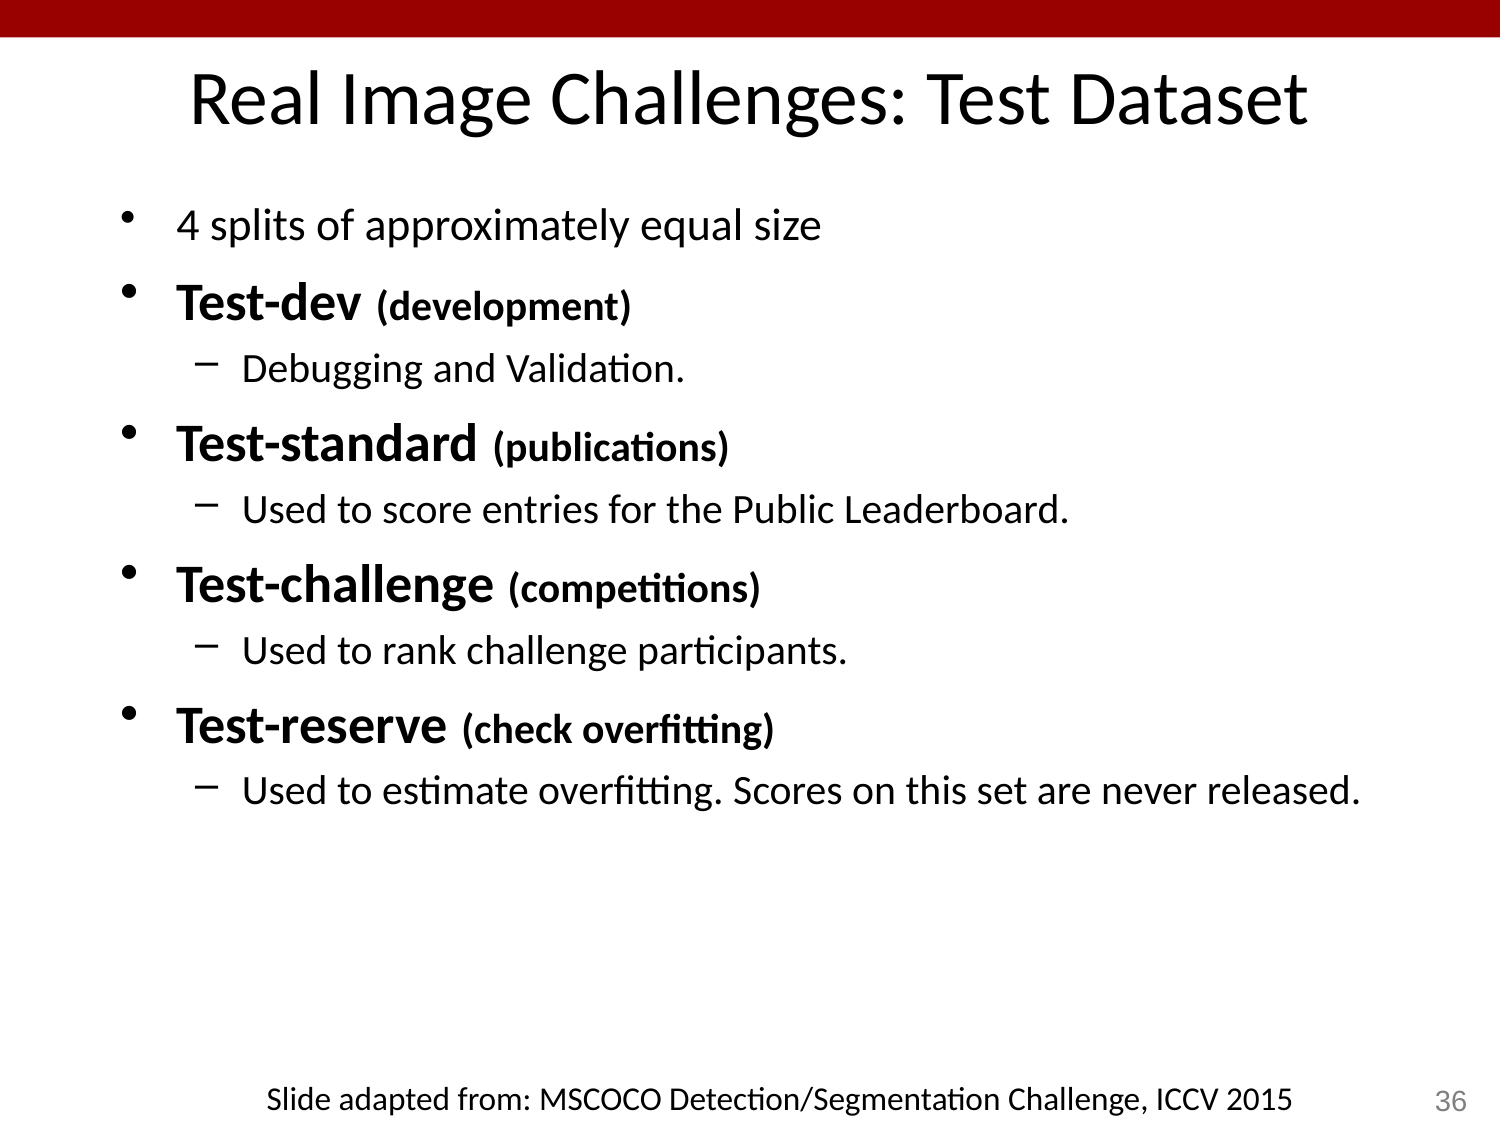

# Real Image Challenges: Test Dataset
4 splits of approximately equal size
Test-dev (development)
Debugging and Validation.
Test-standard (publications)
Used to score entries for the Public Leaderboard.
Test-challenge (competitions)
Used to rank challenge participants.
Test-reserve (check overfitting)
Used to estimate overfitting. Scores on this set are never released.
Slide adapted from: MSCOCO Detection/Segmentation Challenge, ICCV 2015
36